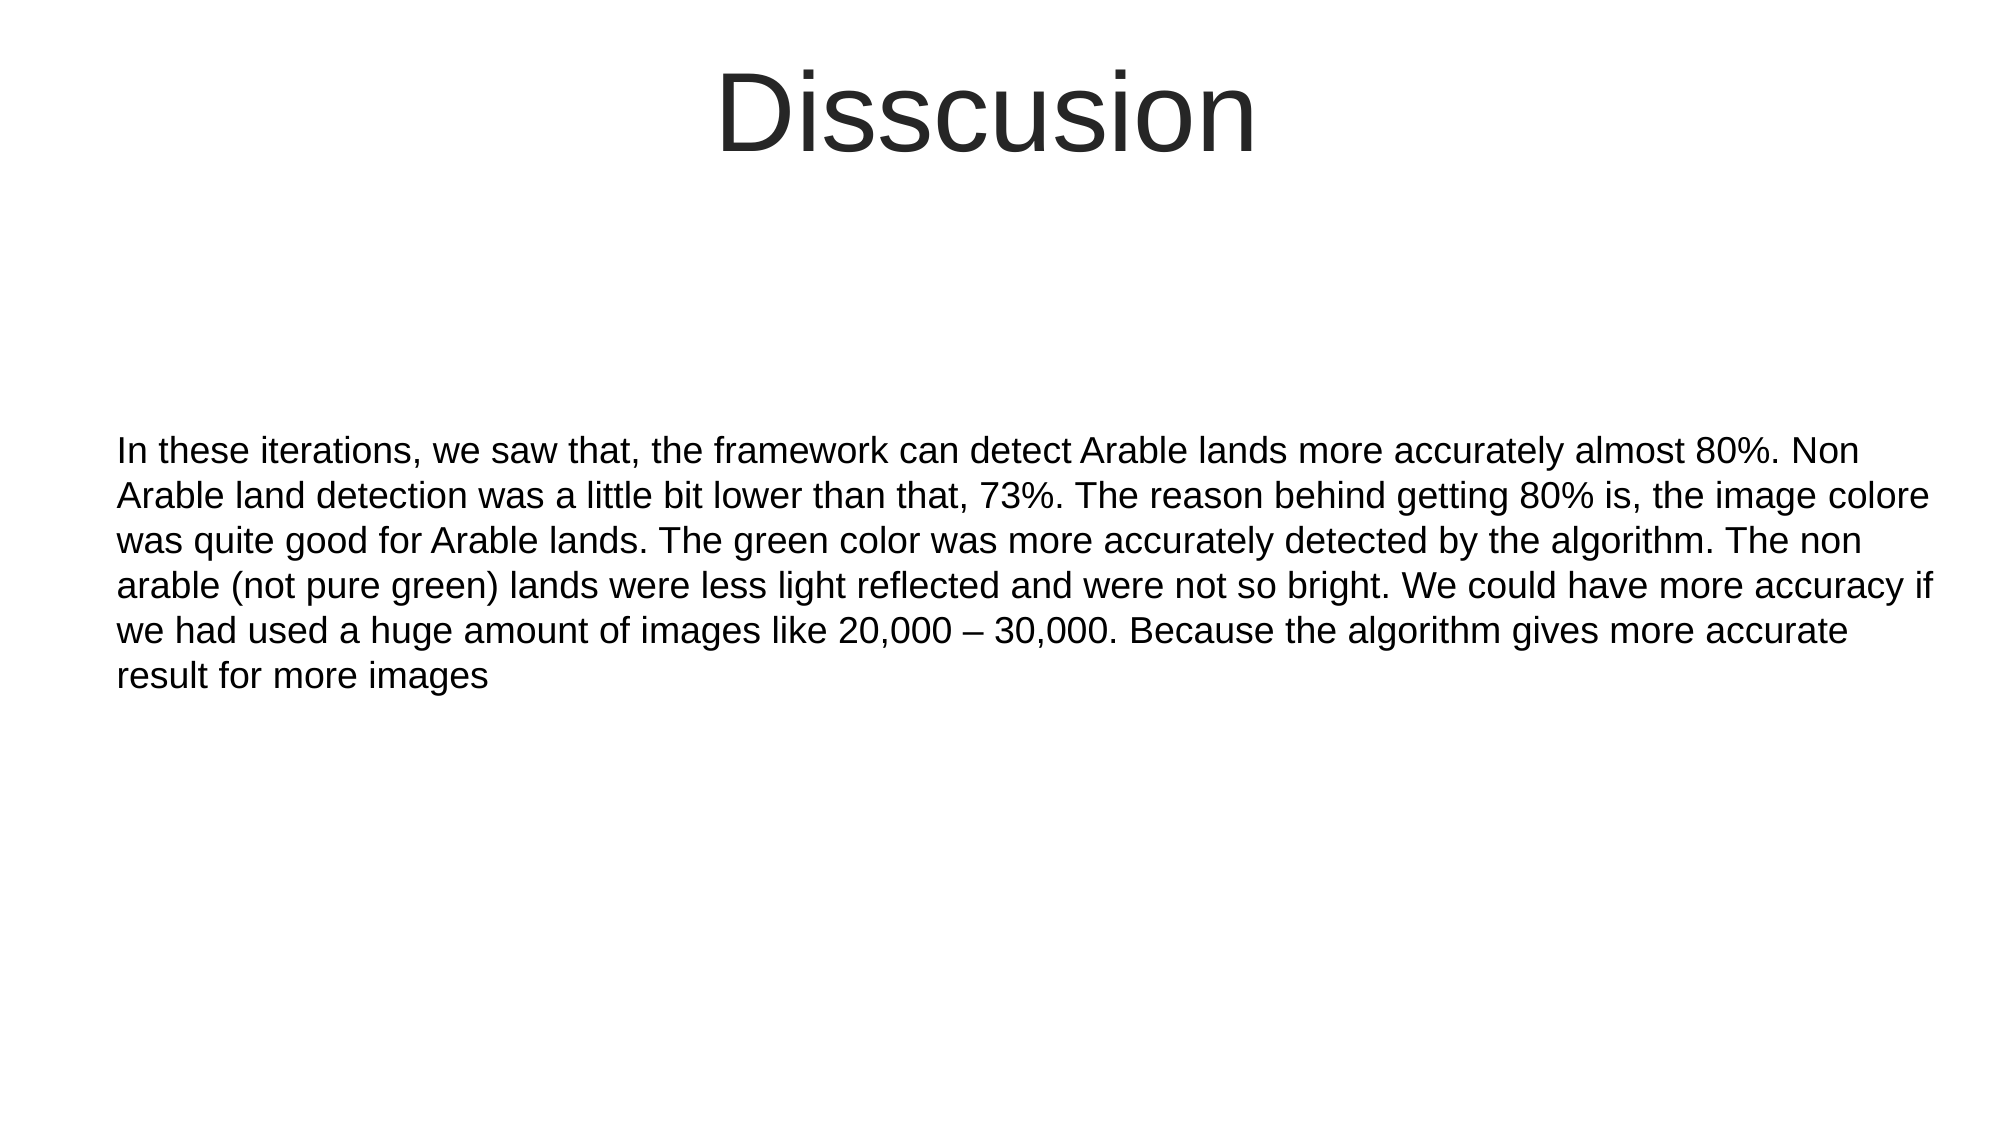

Disscusion
In these iterations, we saw that, the framework can detect Arable lands more accurately almost 80%. Non Arable land detection was a little bit lower than that, 73%. The reason behind getting 80% is, the image colore was quite good for Arable lands. The green color was more accurately detected by the algorithm. The non arable (not pure green) lands were less light reflected and were not so bright. We could have more accuracy if we had used a huge amount of images like 20,000 – 30,000. Because the algorithm gives more accurate result for more images